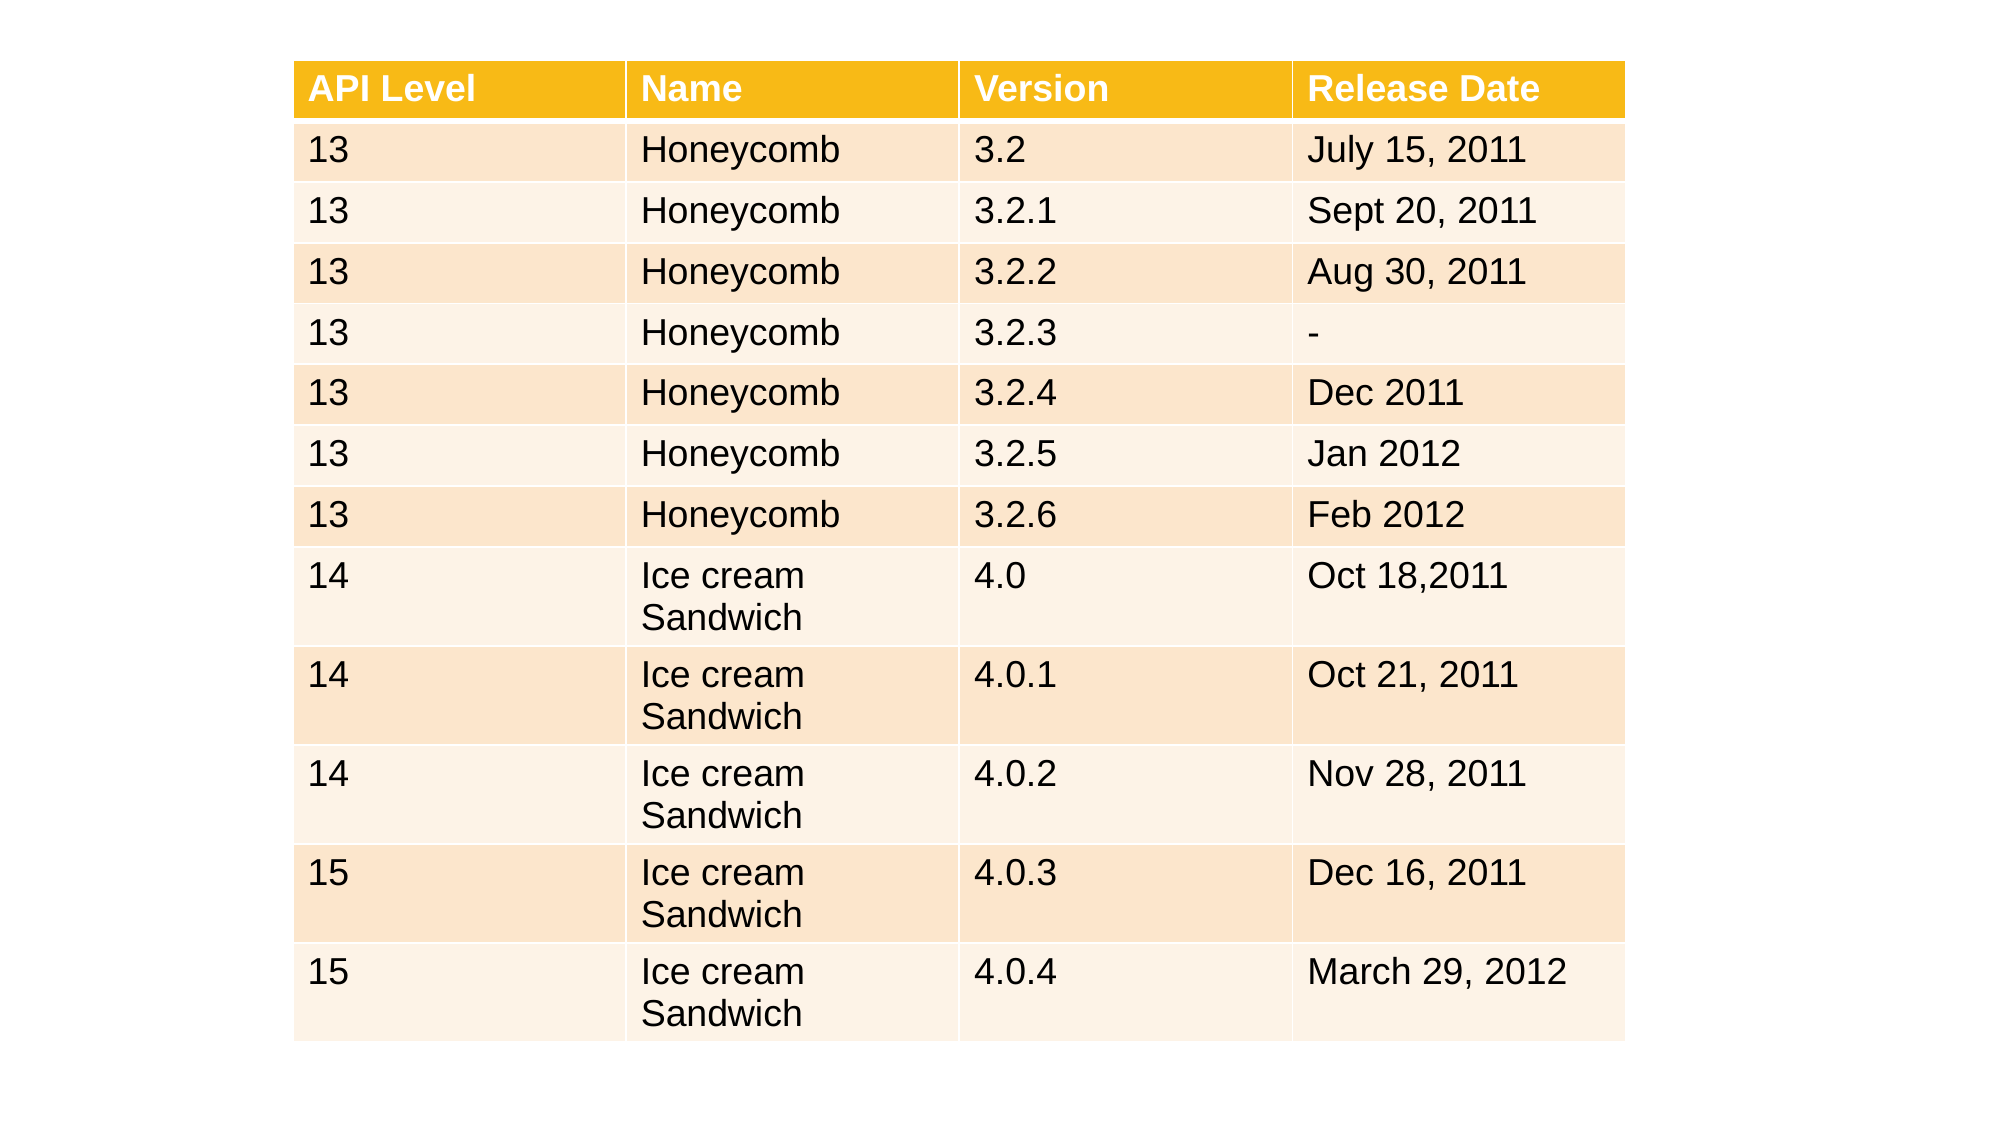

| API Level | Name | Version | Release Date |
| --- | --- | --- | --- |
| 13 | Honeycomb | 3.2 | July 15, 2011 |
| 13 | Honeycomb | 3.2.1 | Sept 20, 2011 |
| 13 | Honeycomb | 3.2.2 | Aug 30, 2011 |
| 13 | Honeycomb | 3.2.3 | - |
| 13 | Honeycomb | 3.2.4 | Dec 2011 |
| 13 | Honeycomb | 3.2.5 | Jan 2012 |
| 13 | Honeycomb | 3.2.6 | Feb 2012 |
| 14 | Ice cream Sandwich | 4.0 | Oct 18,2011 |
| 14 | Ice cream Sandwich | 4.0.1 | Oct 21, 2011 |
| 14 | Ice cream Sandwich | 4.0.2 | Nov 28, 2011 |
| 15 | Ice cream Sandwich | 4.0.3 | Dec 16, 2011 |
| 15 | Ice cream Sandwich | 4.0.4 | March 29, 2012 |